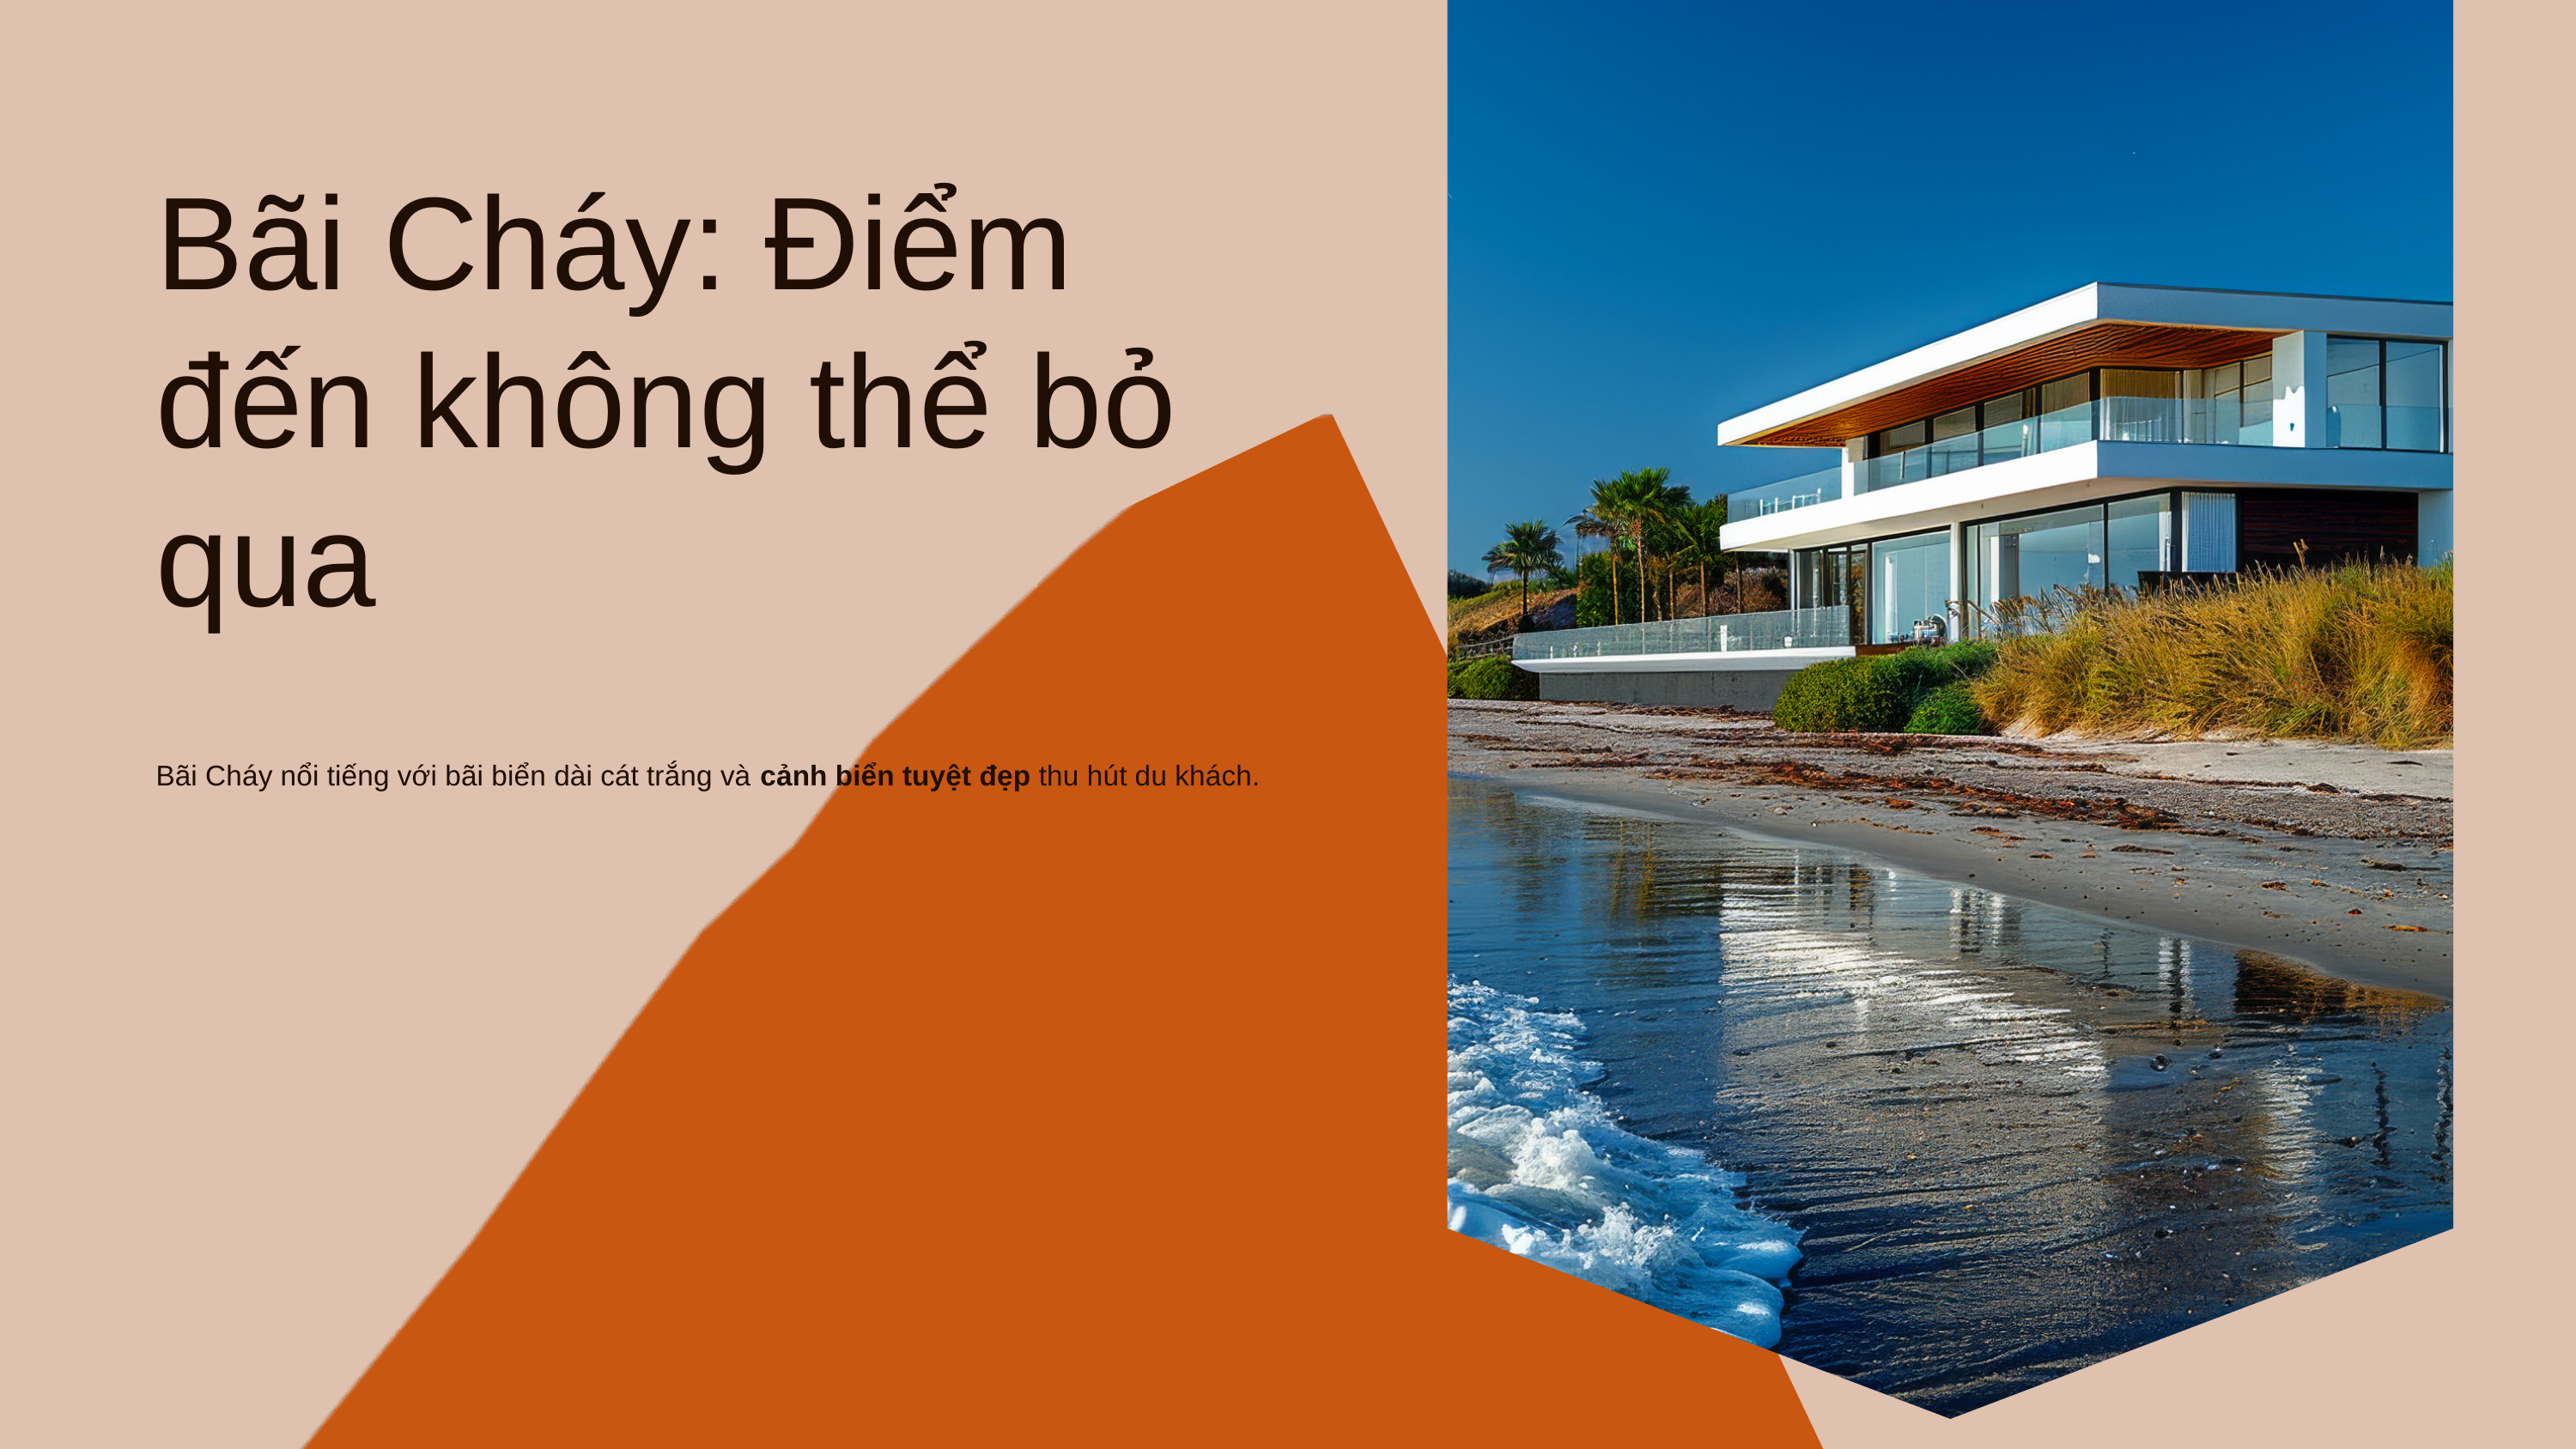

Bãi Cháy: Điểm đến không thể bỏ qua
Bãi Cháy nổi tiếng với bãi biển dài cát trắng và cảnh biển tuyệt đẹp thu hút du khách.